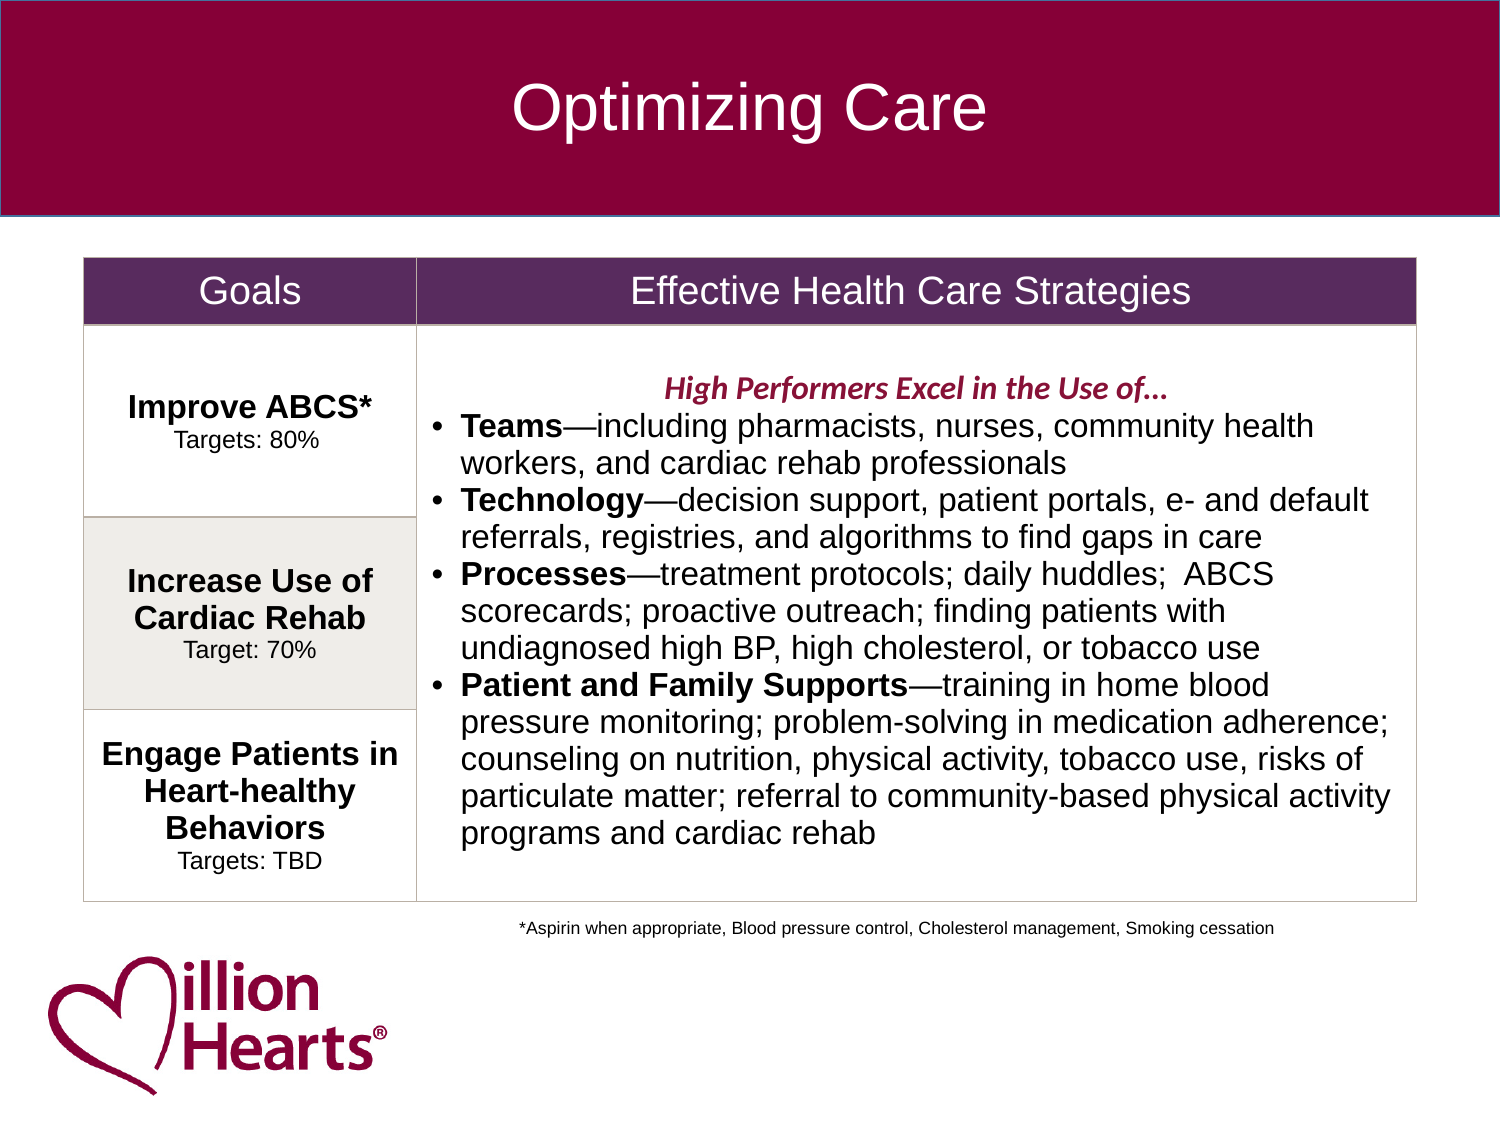

# Optimizing Care
| Goals | Effective Health Care Strategies |
| --- | --- |
| Improve ABCS\* Targets: 80% | High Performers Excel in the Use of… Teams—including pharmacists, nurses, community health workers, and cardiac rehab professionals Technology—decision support, patient portals, e- and default referrals, registries, and algorithms to find gaps in care Processes—treatment protocols; daily huddles; ABCS scorecards; proactive outreach; finding patients with undiagnosed high BP, high cholesterol, or tobacco use Patient and Family Supports—training in home blood pressure monitoring; problem-solving in medication adherence; counseling on nutrition, physical activity, tobacco use, risks of particulate matter; referral to community-based physical activity programs and cardiac rehab |
| Increase Use of Cardiac Rehab Target: 70% |  |
| Engage Patients in Heart-healthy Behaviors Targets: TBD |  |
*Aspirin when appropriate, Blood pressure control, Cholesterol management, Smoking cessation